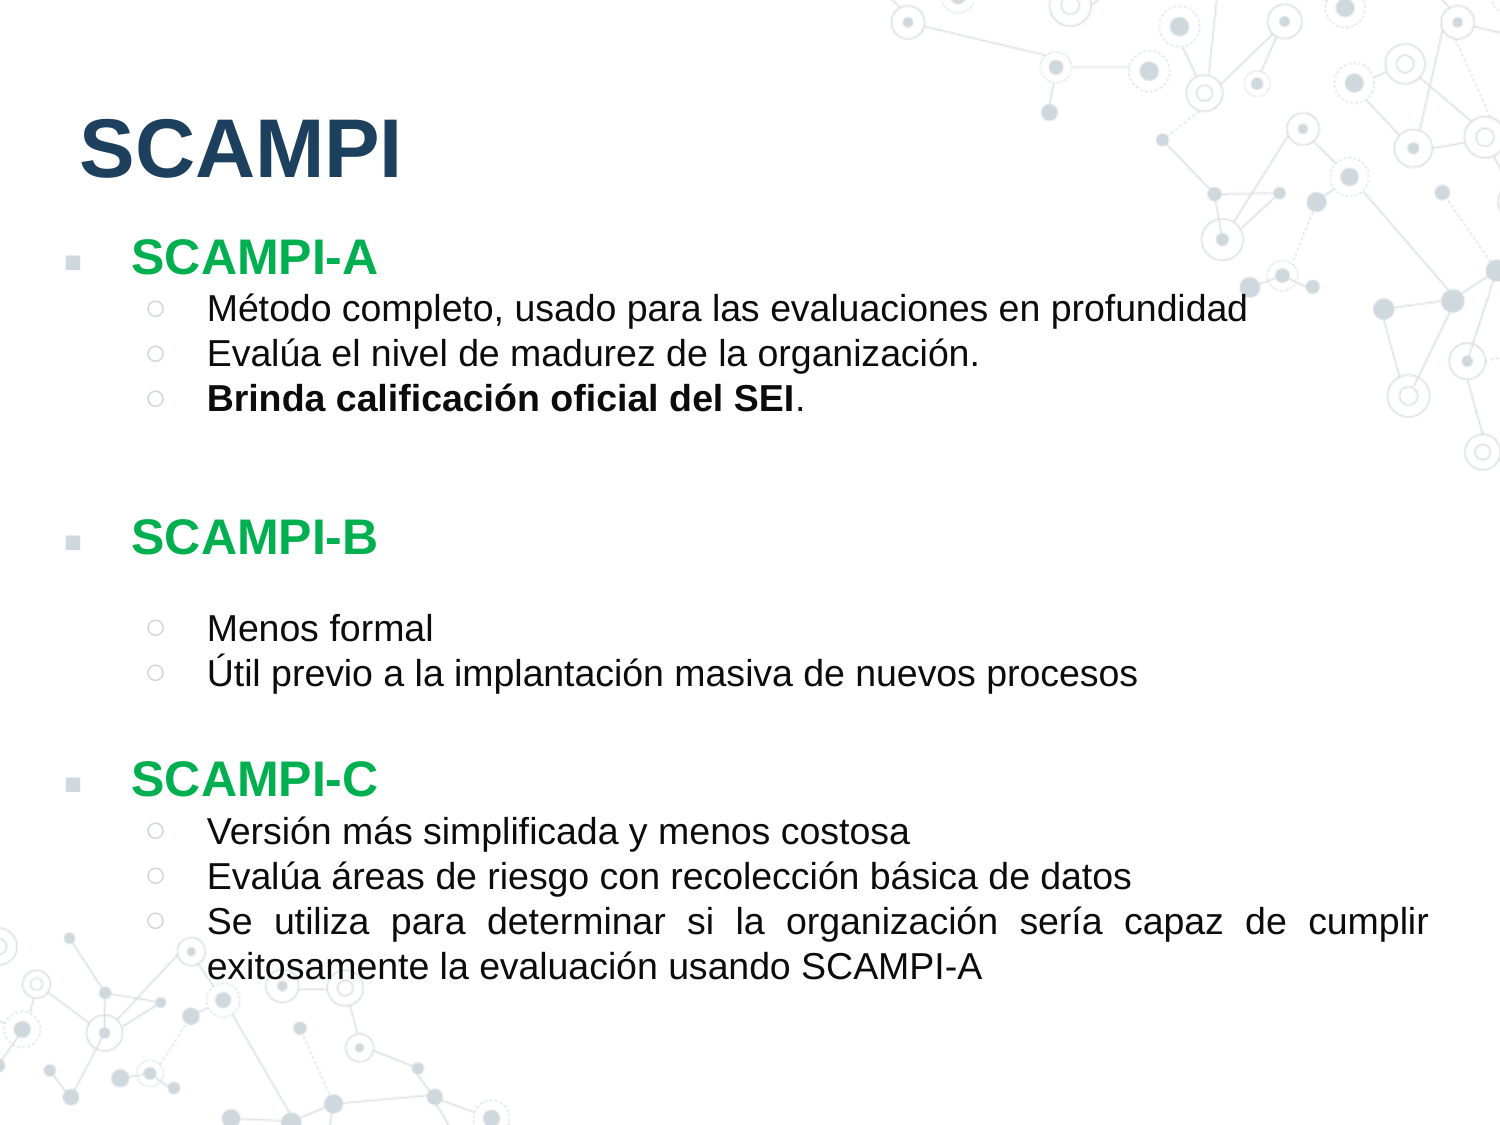

# SCAMPI
SCAMPI‐A
Método completo, usado para las evaluaciones en profundidad
Evalúa el nivel de madurez de la organización.
Brinda calificación oficial del SEI.

SCAMPI‐B

Menos formal
Útil previo a la implantación masiva de nuevos procesos

SCAMPI‐C
Versión más simplificada y menos costosa
Evalúa áreas de riesgo con recolección básica de datos
Se utiliza para determinar si la organización sería capaz de cumplir exitosamente la evaluación usando SCAMPI-A